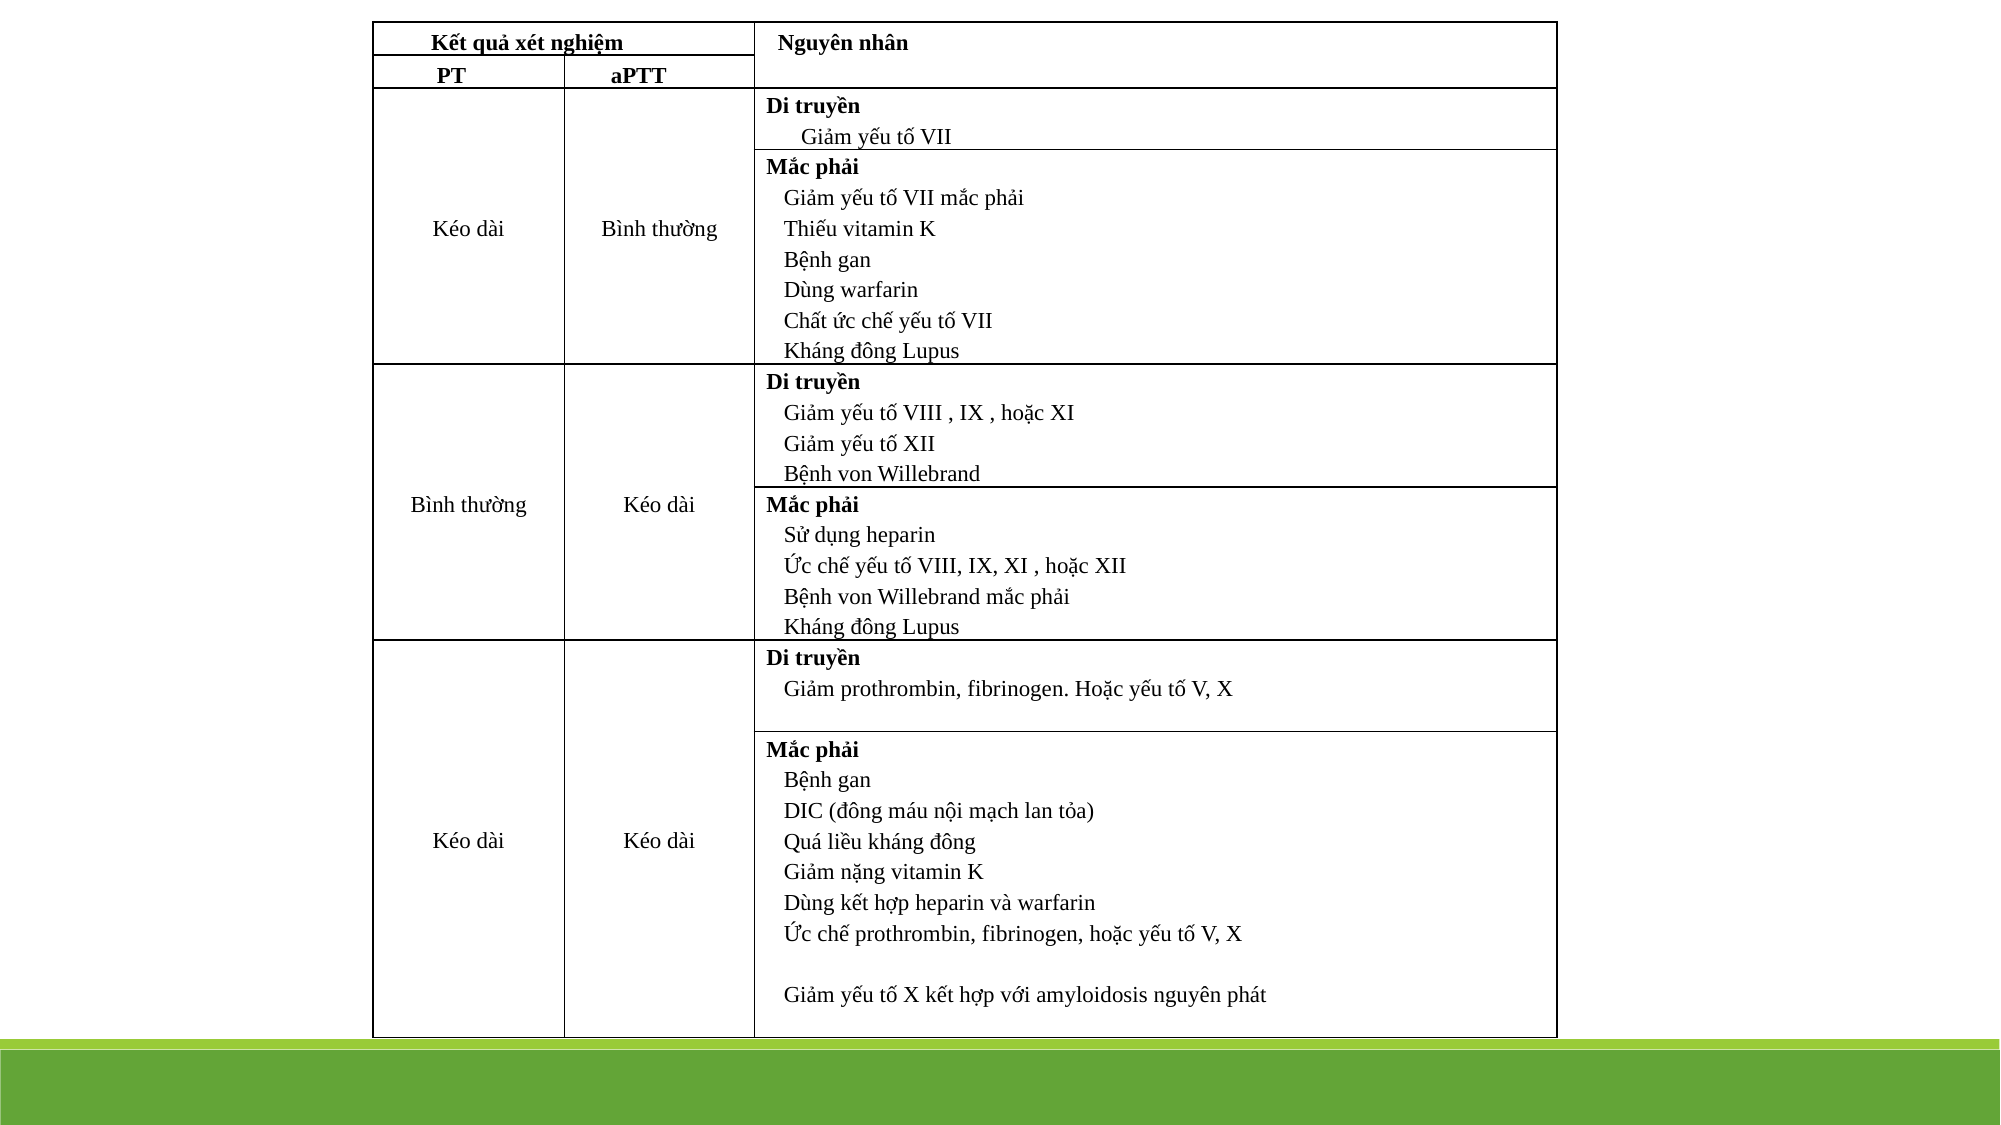

| Kết quả xét nghiệm |  | Nguyên nhân |
| --- | --- | --- |
| PT | aPTT |  |
| Kéo dài | Bình thường | Di truyền |
|  |  | Giảm yếu tố VII |
|  |  | Mắc phải |
|  |  | Giảm yếu tố VII mắc phải |
|  |  | Thiếu vitamin K |
|  |  | Bệnh gan |
|  |  | Dùng warfarin |
|  |  | Chất ức chế yếu tố VII |
|  |  | Kháng đông Lupus |
| Bình thường | Kéo dài | Di truyền |
|  |  | Giảm yếu tố VIII , IX , hoặc XI |
|  |  | Giảm yếu tố XII |
|  |  | Bệnh von Willebrand |
|  |  | Mắc phải |
|  |  | Sử dụng heparin |
|  |  | Ức chế yếu tố VIII, IX, XI , hoặc XII |
|  |  | Bệnh von Willebrand mắc phải |
|  |  | Kháng đông Lupus |
| Kéo dài | Kéo dài | Di truyền |
|  |  | Giảm prothrombin, fibrinogen. Hoặc yếu tố V, X |
|  |  | Mắc phải |
|  |  | Bệnh gan |
|  |  | DIC (đông máu nội mạch lan tỏa) |
|  |  | Quá liều kháng đông |
|  |  | Giảm nặng vitamin K |
|  |  | Dùng kết hợp heparin và warfarin |
|  |  | Ức chế prothrombin, fibrinogen, hoặc yếu tố V, X |
|  |  | Giảm yếu tố X kết hợp với amyloidosis nguyên phát |